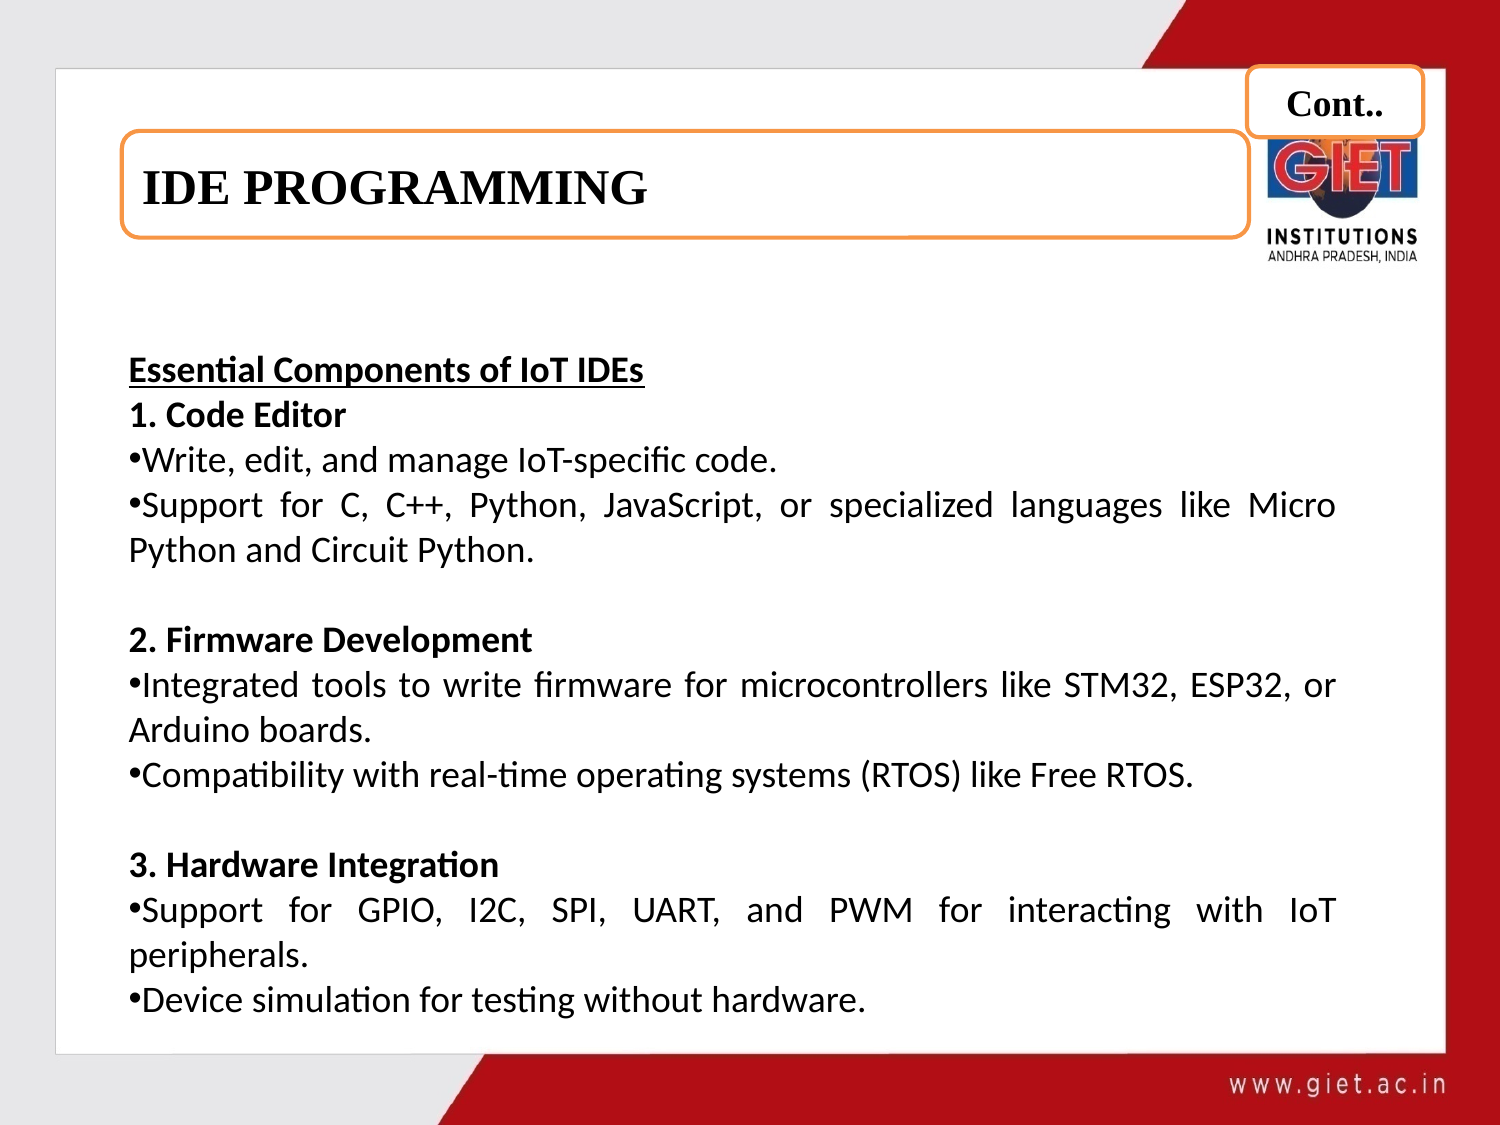

Cont..
IDE PROGRAMMING
Essential Components of IoT IDEs
1. Code Editor
Write, edit, and manage IoT-specific code.
Support for C, C++, Python, JavaScript, or specialized languages like Micro Python and Circuit Python.

2. Firmware Development
Integrated tools to write firmware for microcontrollers like STM32, ESP32, or Arduino boards.
Compatibility with real-time operating systems (RTOS) like Free RTOS.

3. Hardware Integration
Support for GPIO, I2C, SPI, UART, and PWM for interacting with IoT peripherals.
Device simulation for testing without hardware.